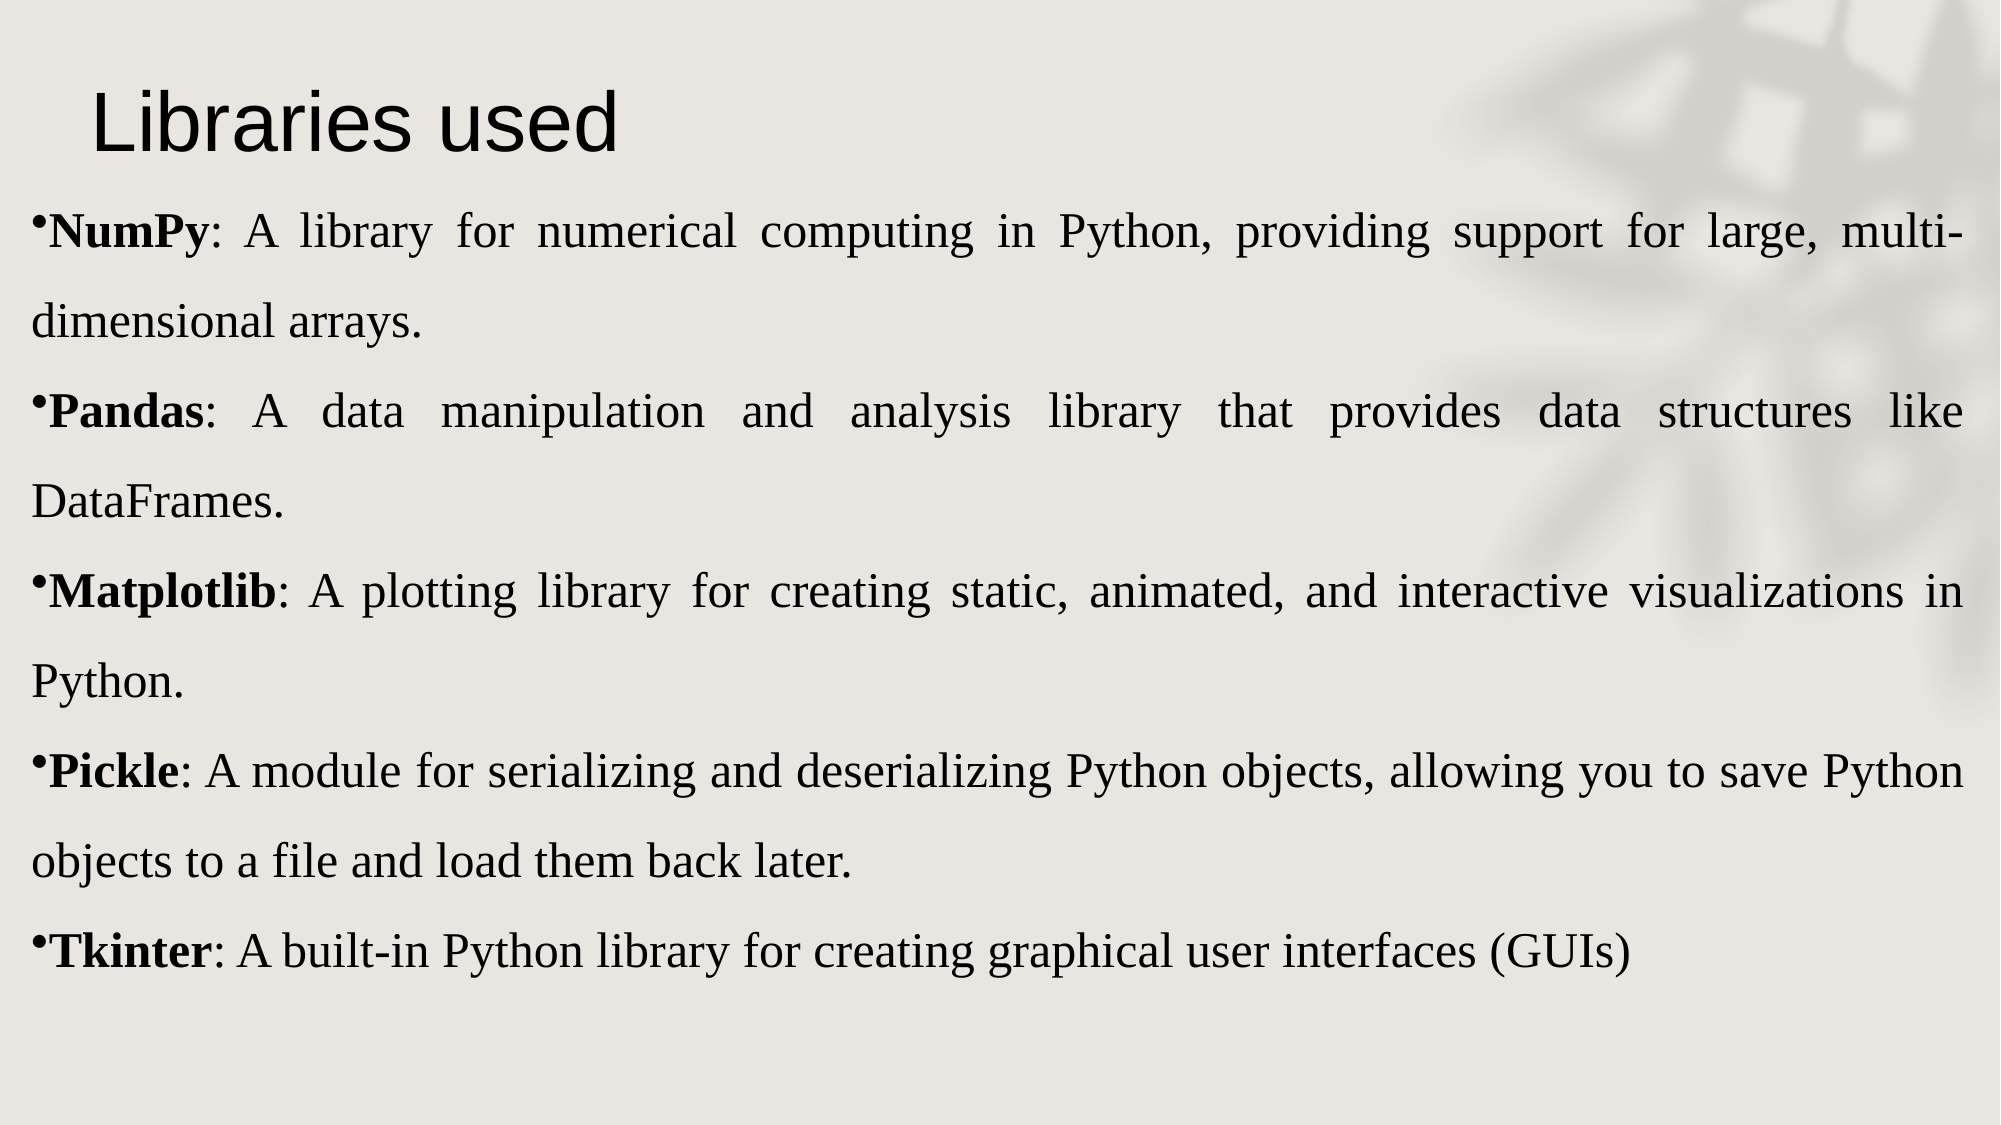

# Libraries used

NumPy: A library for numerical computing in Python, providing support for large, multi-dimensional arrays.
Pandas: A data manipulation and analysis library that provides data structures like DataFrames.
Matplotlib: A plotting library for creating static, animated, and interactive visualizations in Python.
Pickle: A module for serializing and deserializing Python objects, allowing you to save Python objects to a file and load them back later.
Tkinter: A built-in Python library for creating graphical user interfaces (GUIs)